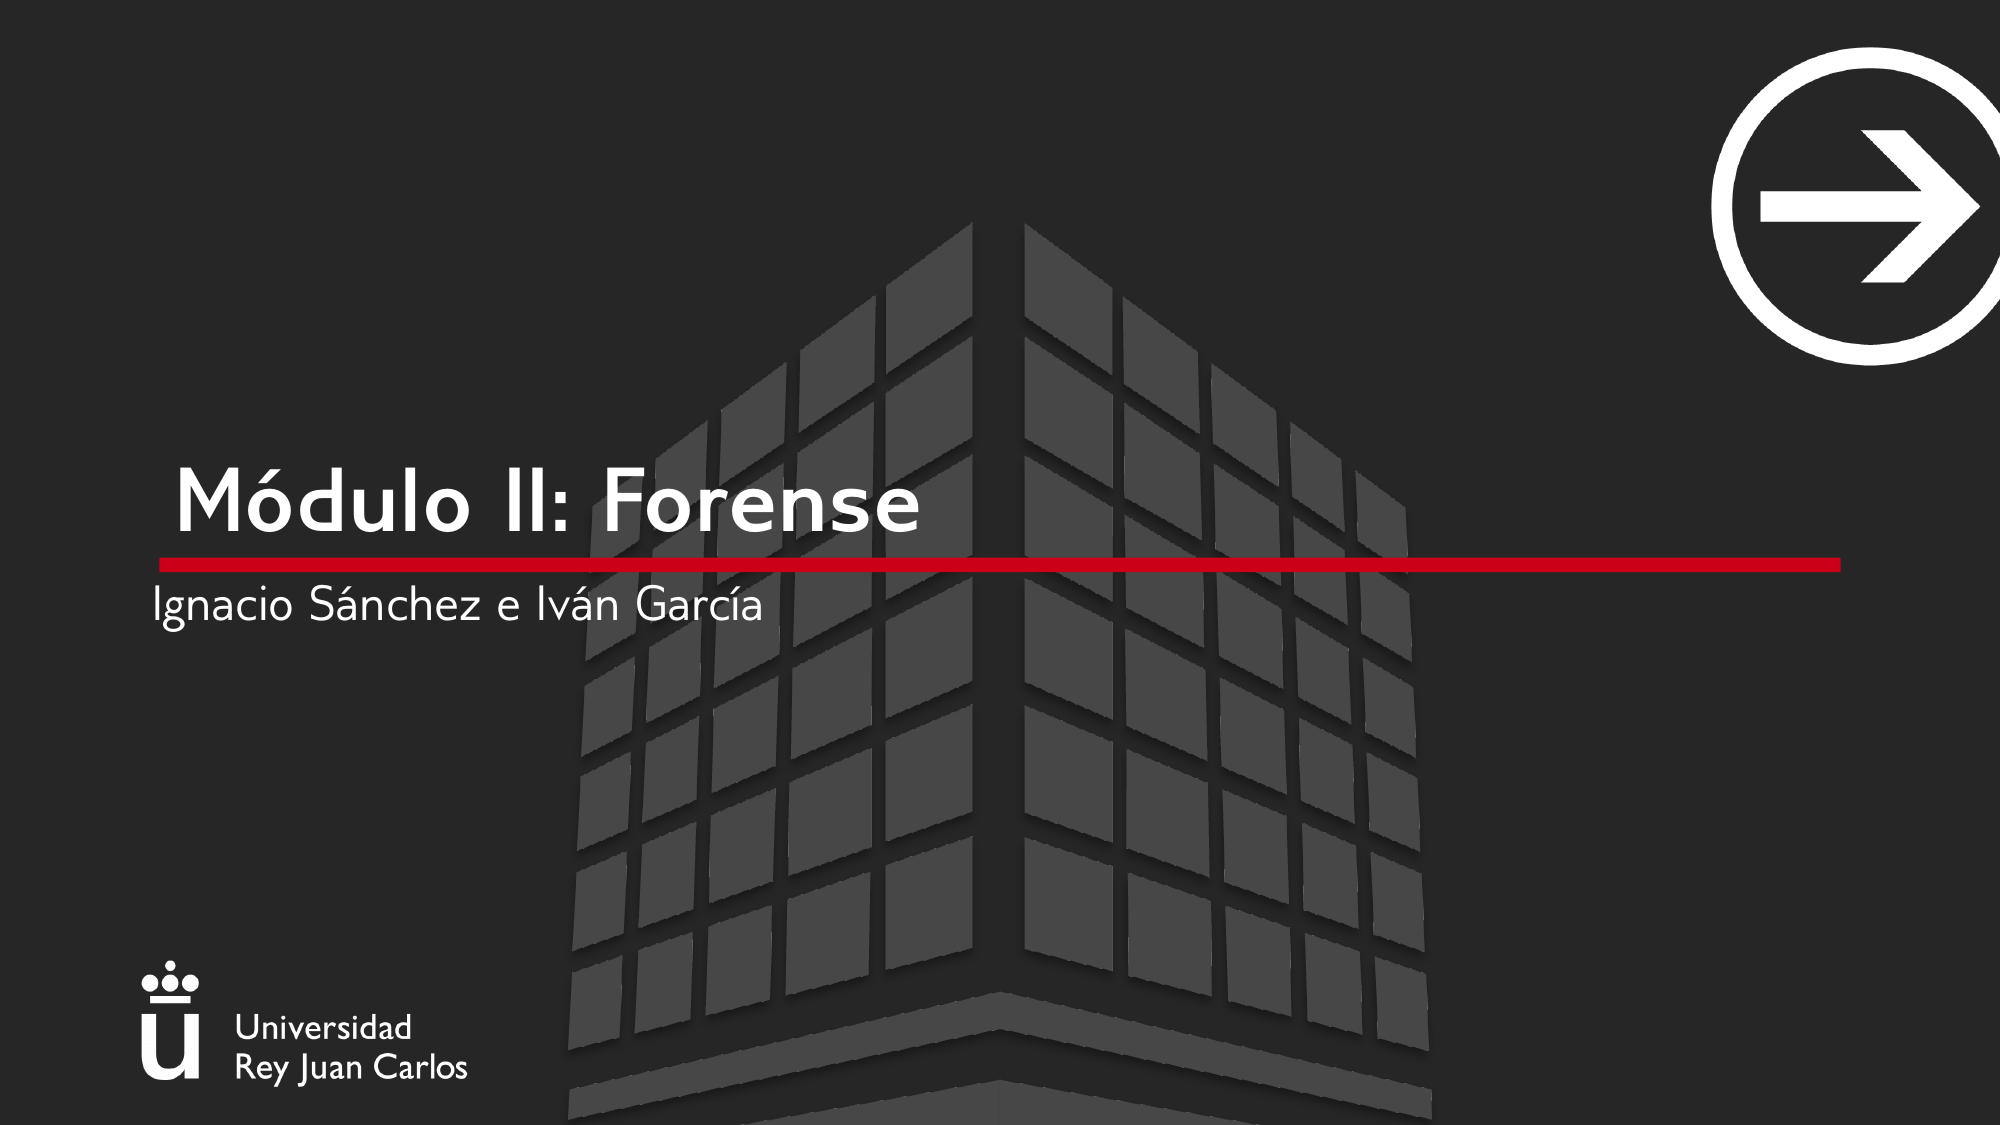

# Módulo II: Forense
Ignacio Sánchez e Iván García